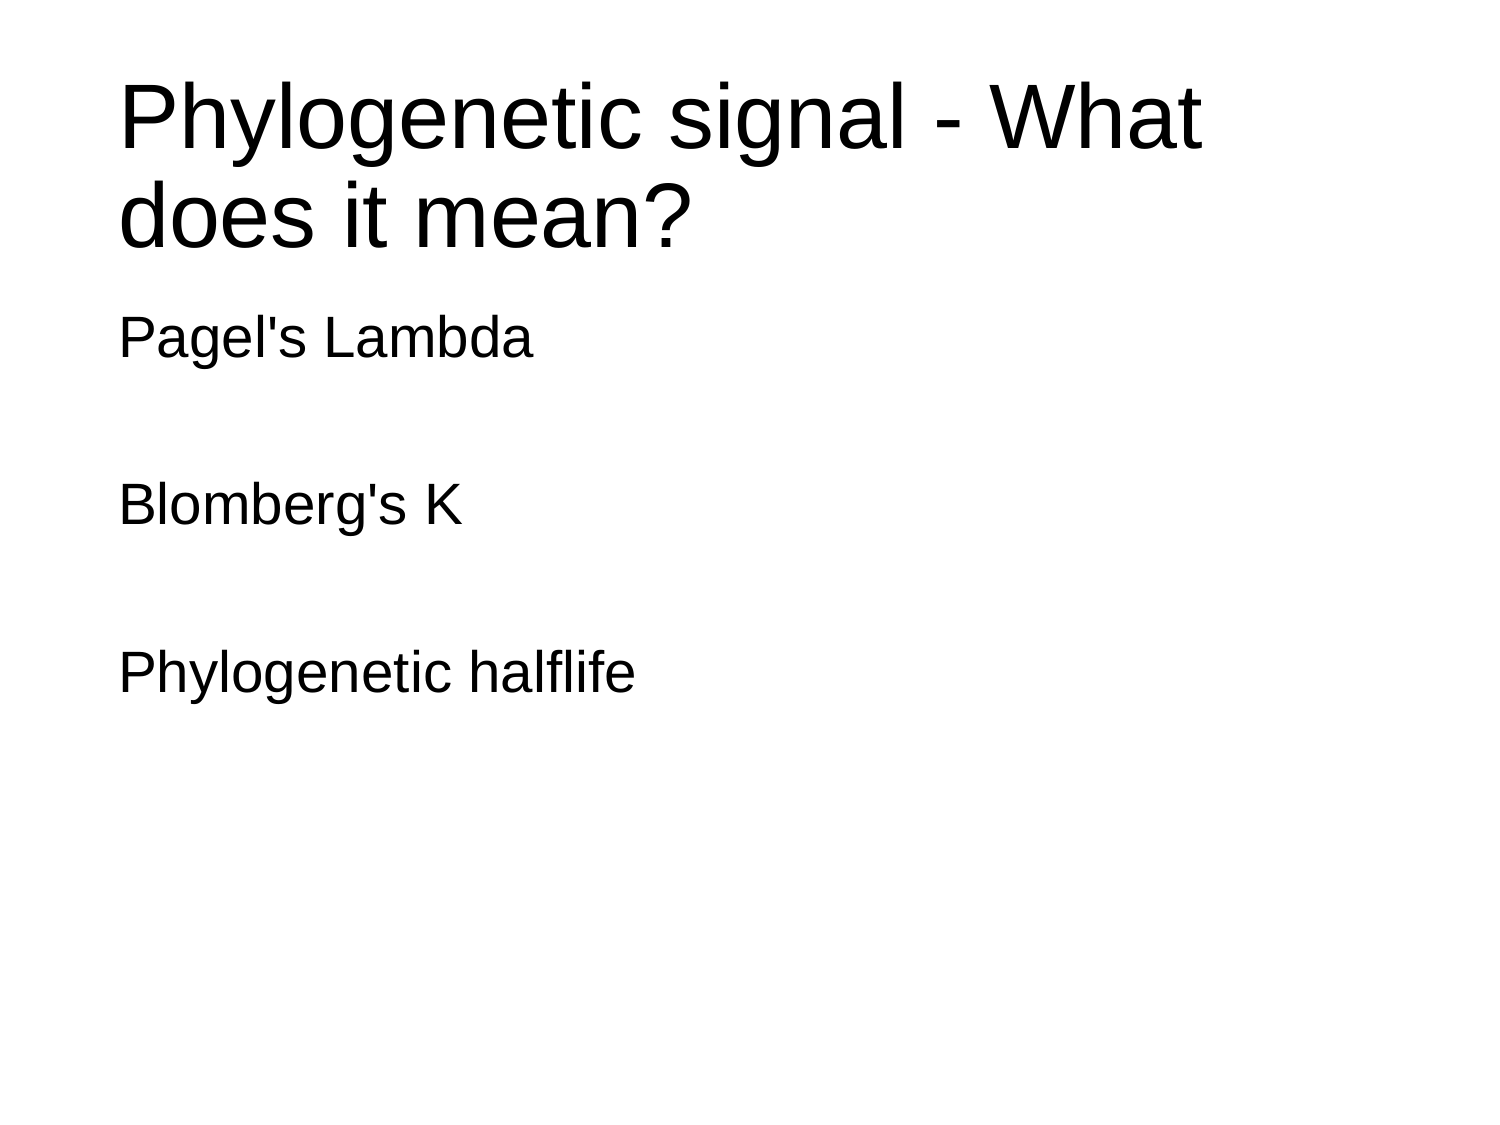

# Phylogenetic signal - What does it mean?
Pagel's Lambda

Blomberg's K

Phylogenetic halflife